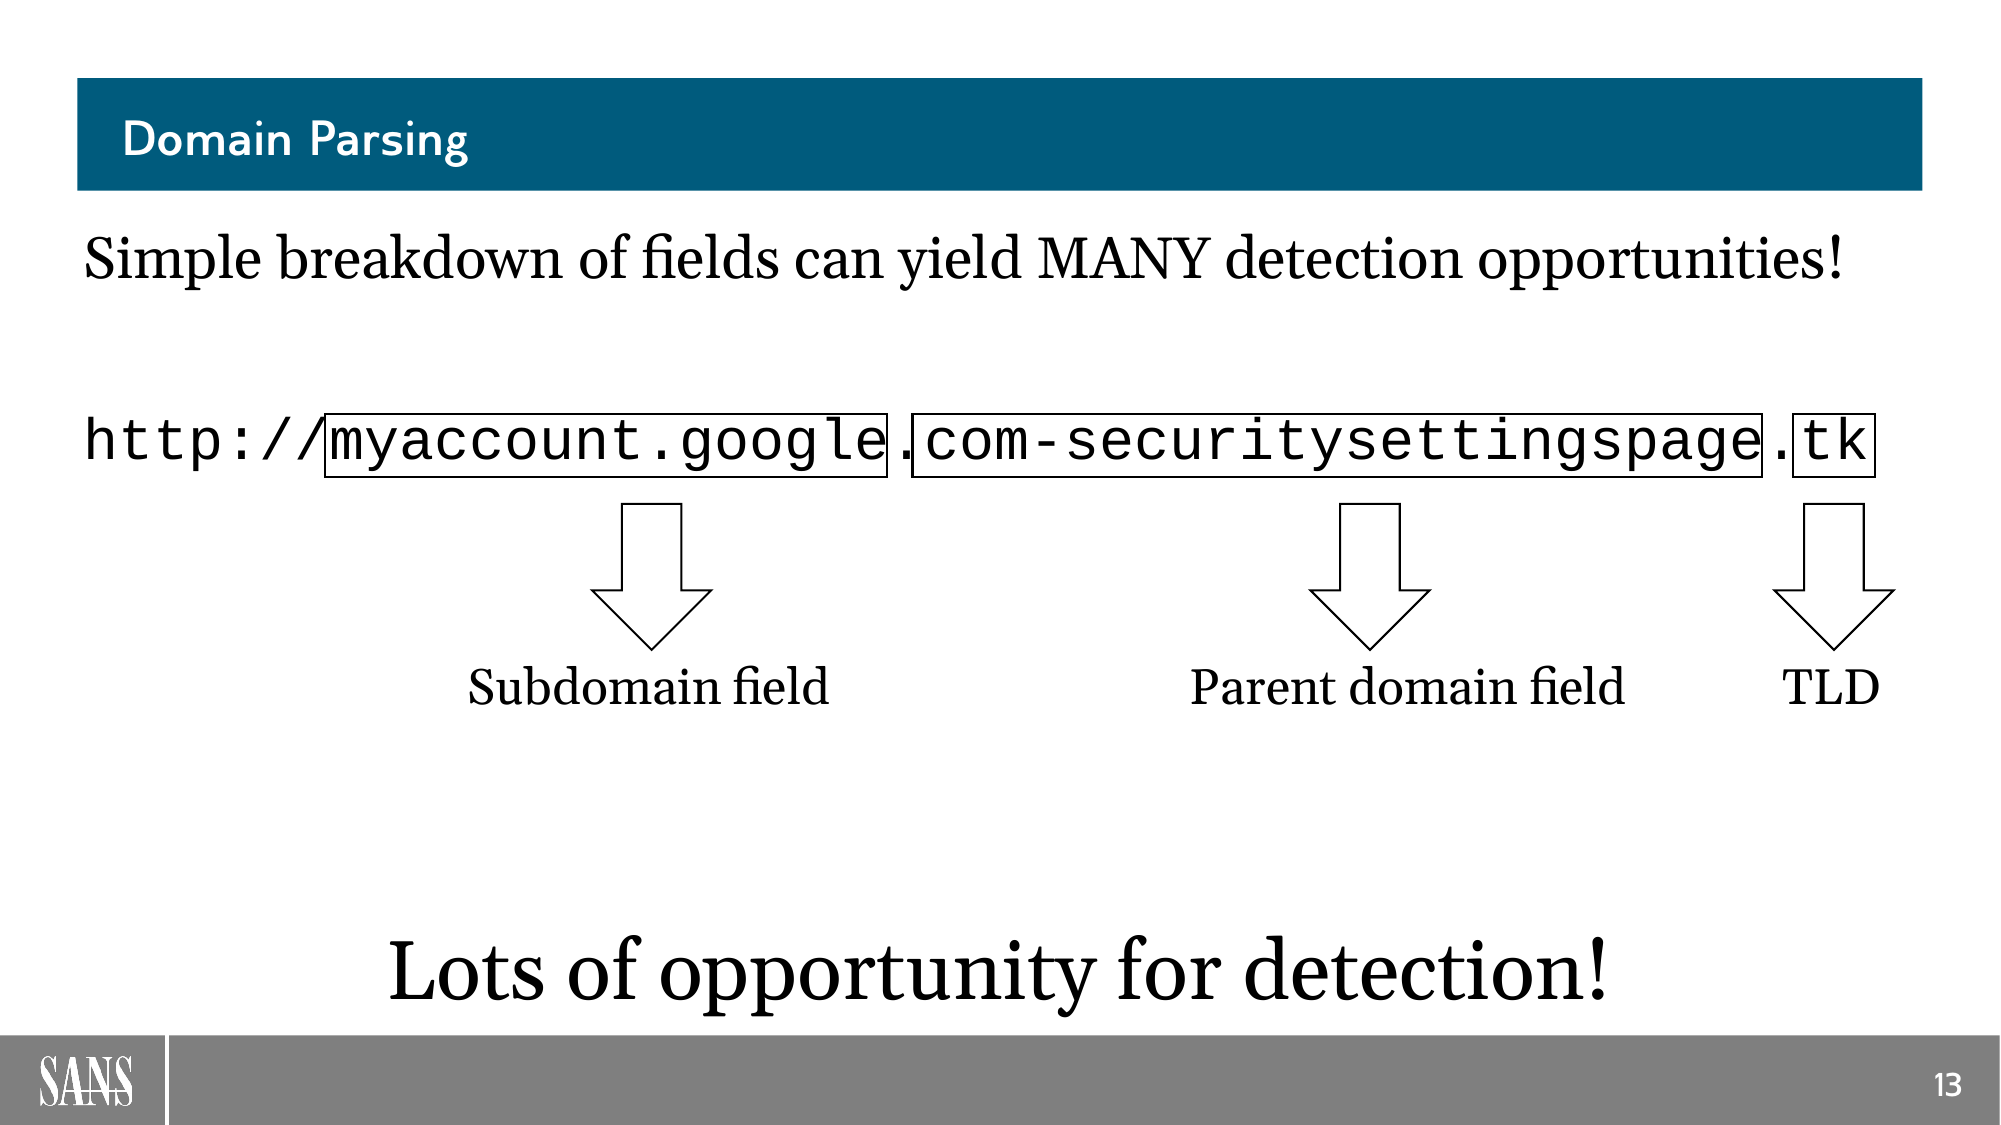

# Domain Parsing
Simple breakdown of fields can yield MANY detection opportunities!

http://myaccount.google.com-securitysettingspage.tk

                                Subdomain field                              Parent domain field             TLD

Lots of opportunity for detection!